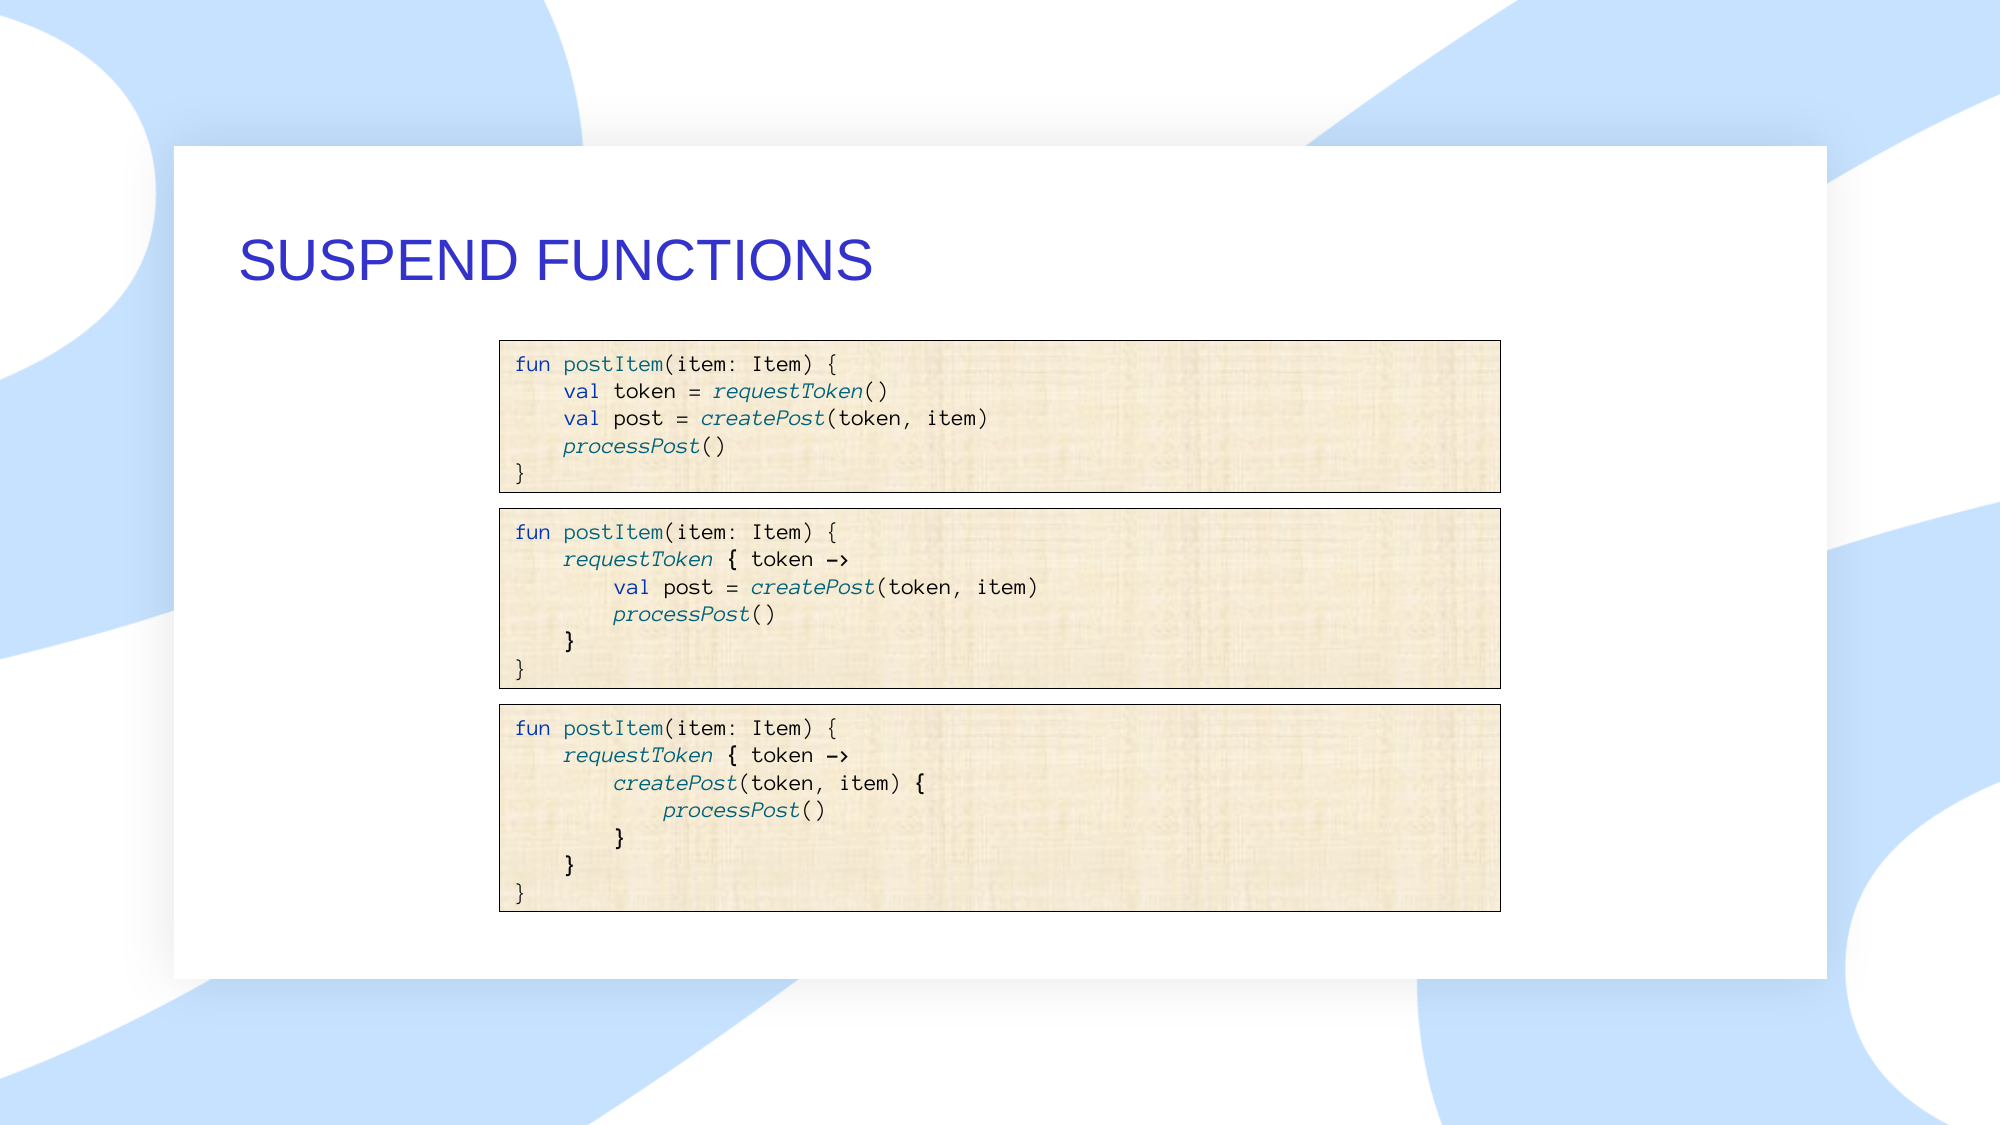

# SUSPEND FUNCTIONS
fun postItem(item: Item) {
    val token = requestToken()
    val post = createPost(token, item)
    processPost()
}
fun postItem(item: Item) {
    requestToken { token ->
        val post = createPost(token, item)
        processPost()
    }
}
fun postItem(item: Item) {
    requestToken { token ->
        createPost(token, item) {
            processPost()
        }
    }
}